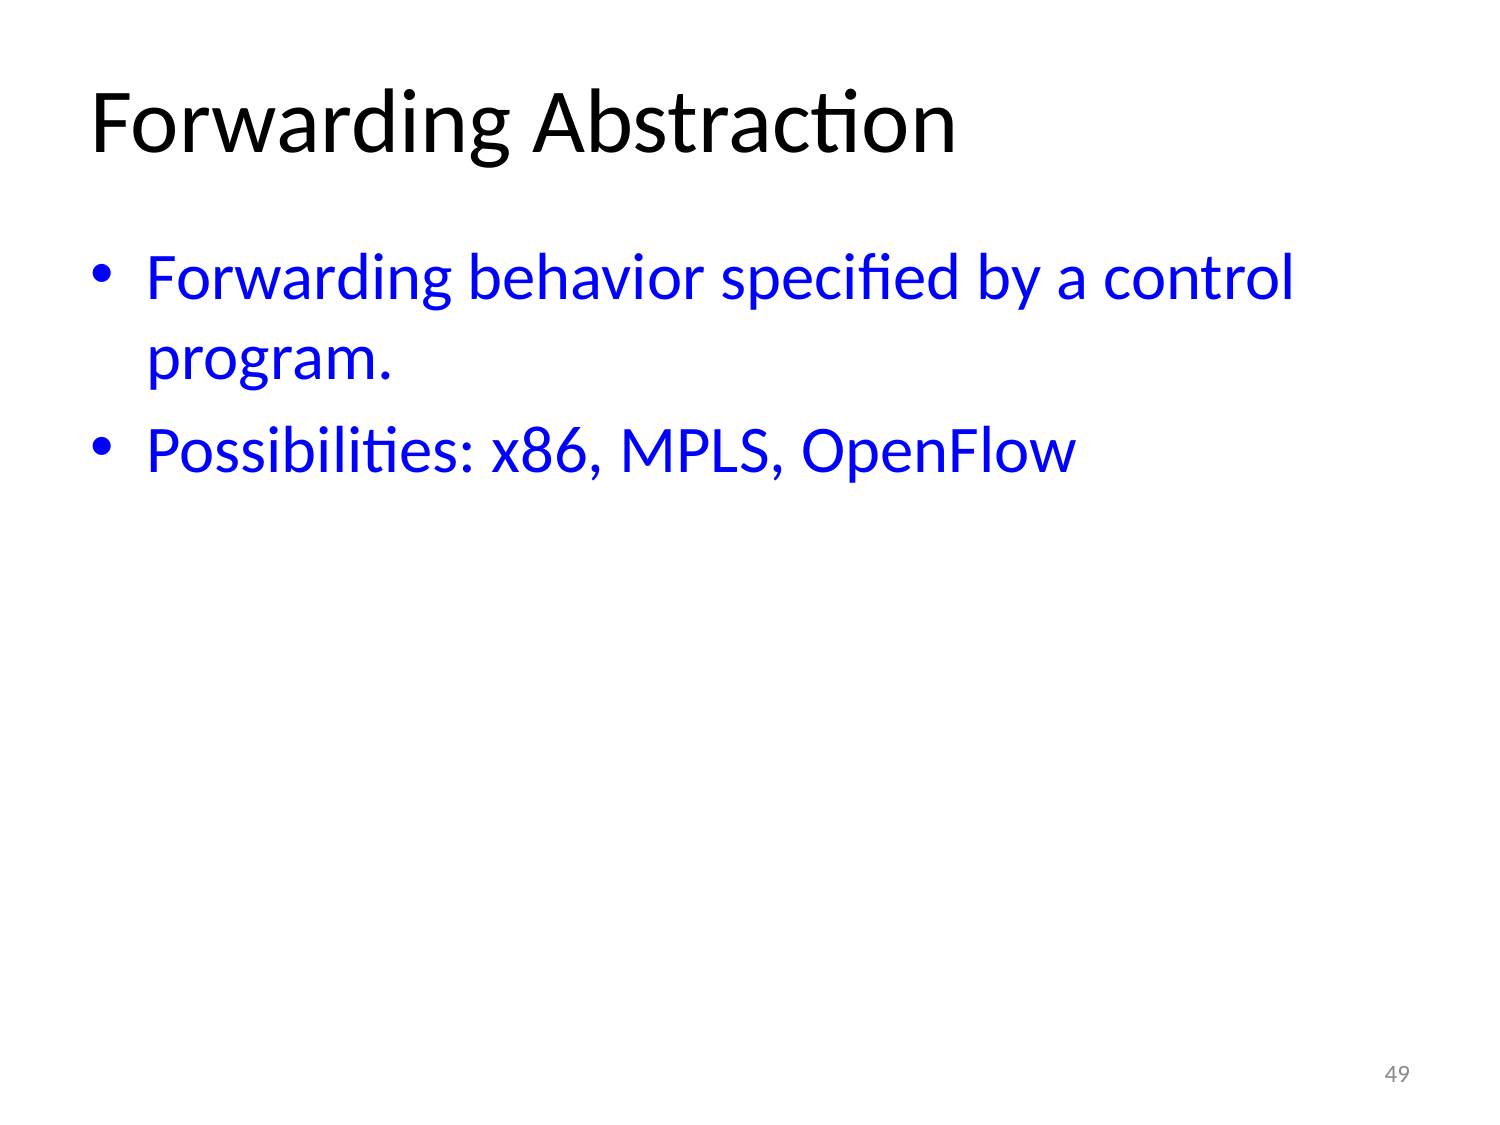

# Forwarding Abstraction
Forwarding behavior specified by a control program.
Possibilities: x86, MPLS, OpenFlow
49